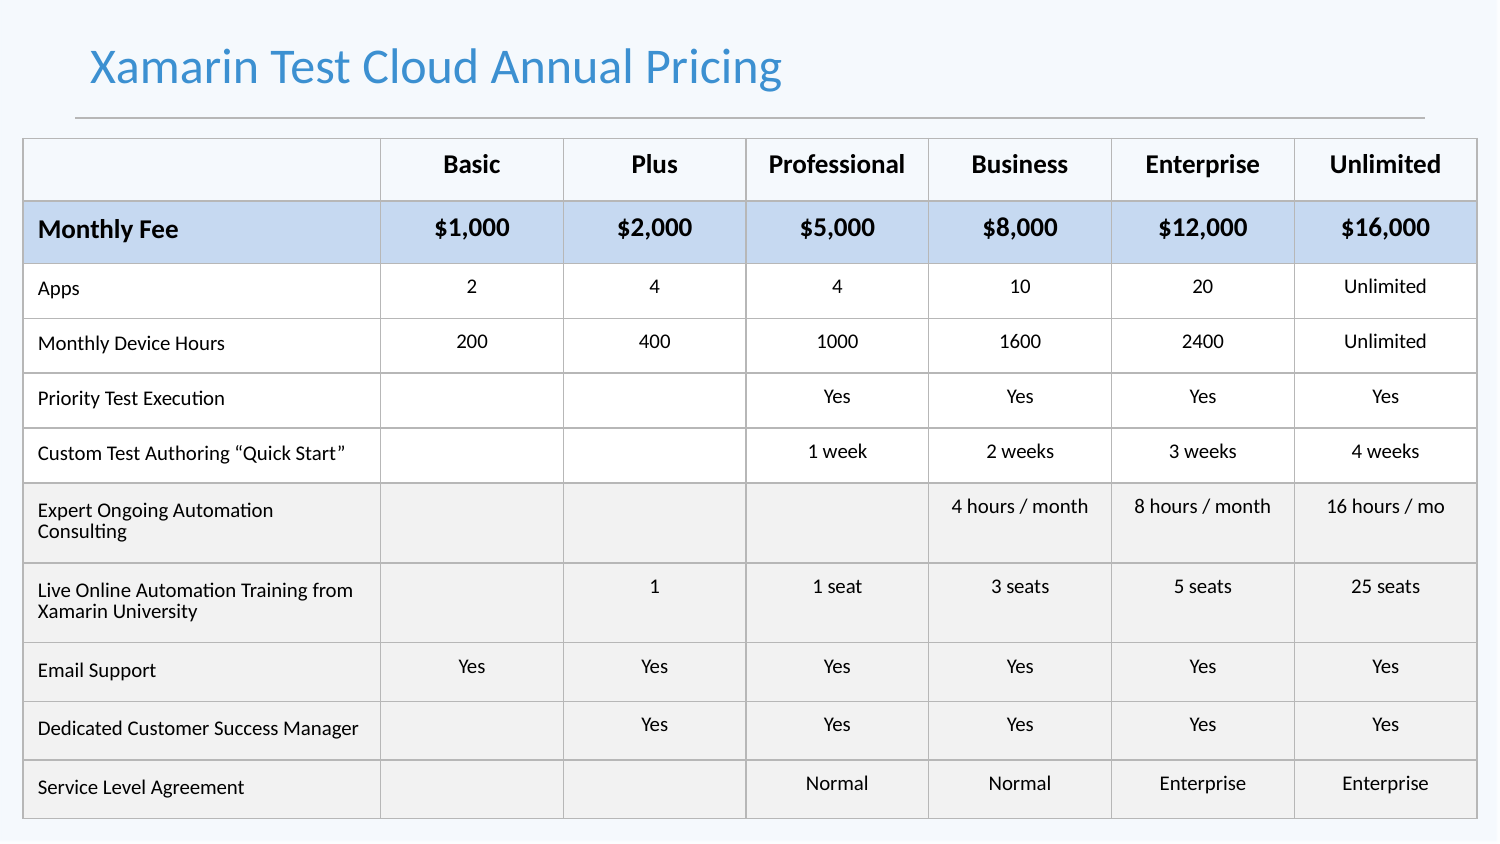

# Xamarin Test Cloud Annual Pricing
|  | Basic | Plus | Professional | Business | Enterprise | Unlimited |
| --- | --- | --- | --- | --- | --- | --- |
| Monthly Fee | $1,000 | $2,000 | $5,000 | $8,000 | $12,000 | $16,000 |
| Apps | 2 | 4 | 4 | 10 | 20 | Unlimited |
| Monthly Device Hours | 200 | 400 | 1000 | 1600 | 2400 | Unlimited |
| Priority Test Execution |  |  | Yes | Yes | Yes | Yes |
| Custom Test Authoring “Quick Start” |  |  | 1 week | 2 weeks | 3 weeks | 4 weeks |
| Expert Ongoing Automation Consulting |  |  |  | 4 hours / month | 8 hours / month | 16 hours / mo |
| Live Online Automation Training from Xamarin University |  | 1 | 1 seat | 3 seats | 5 seats | 25 seats |
| Email Support | Yes | Yes | Yes | Yes | Yes | Yes |
| Dedicated Customer Success Manager |  | Yes | Yes | Yes | Yes | Yes |
| Service Level Agreement |  |  | Normal | Normal | Enterprise | Enterprise |